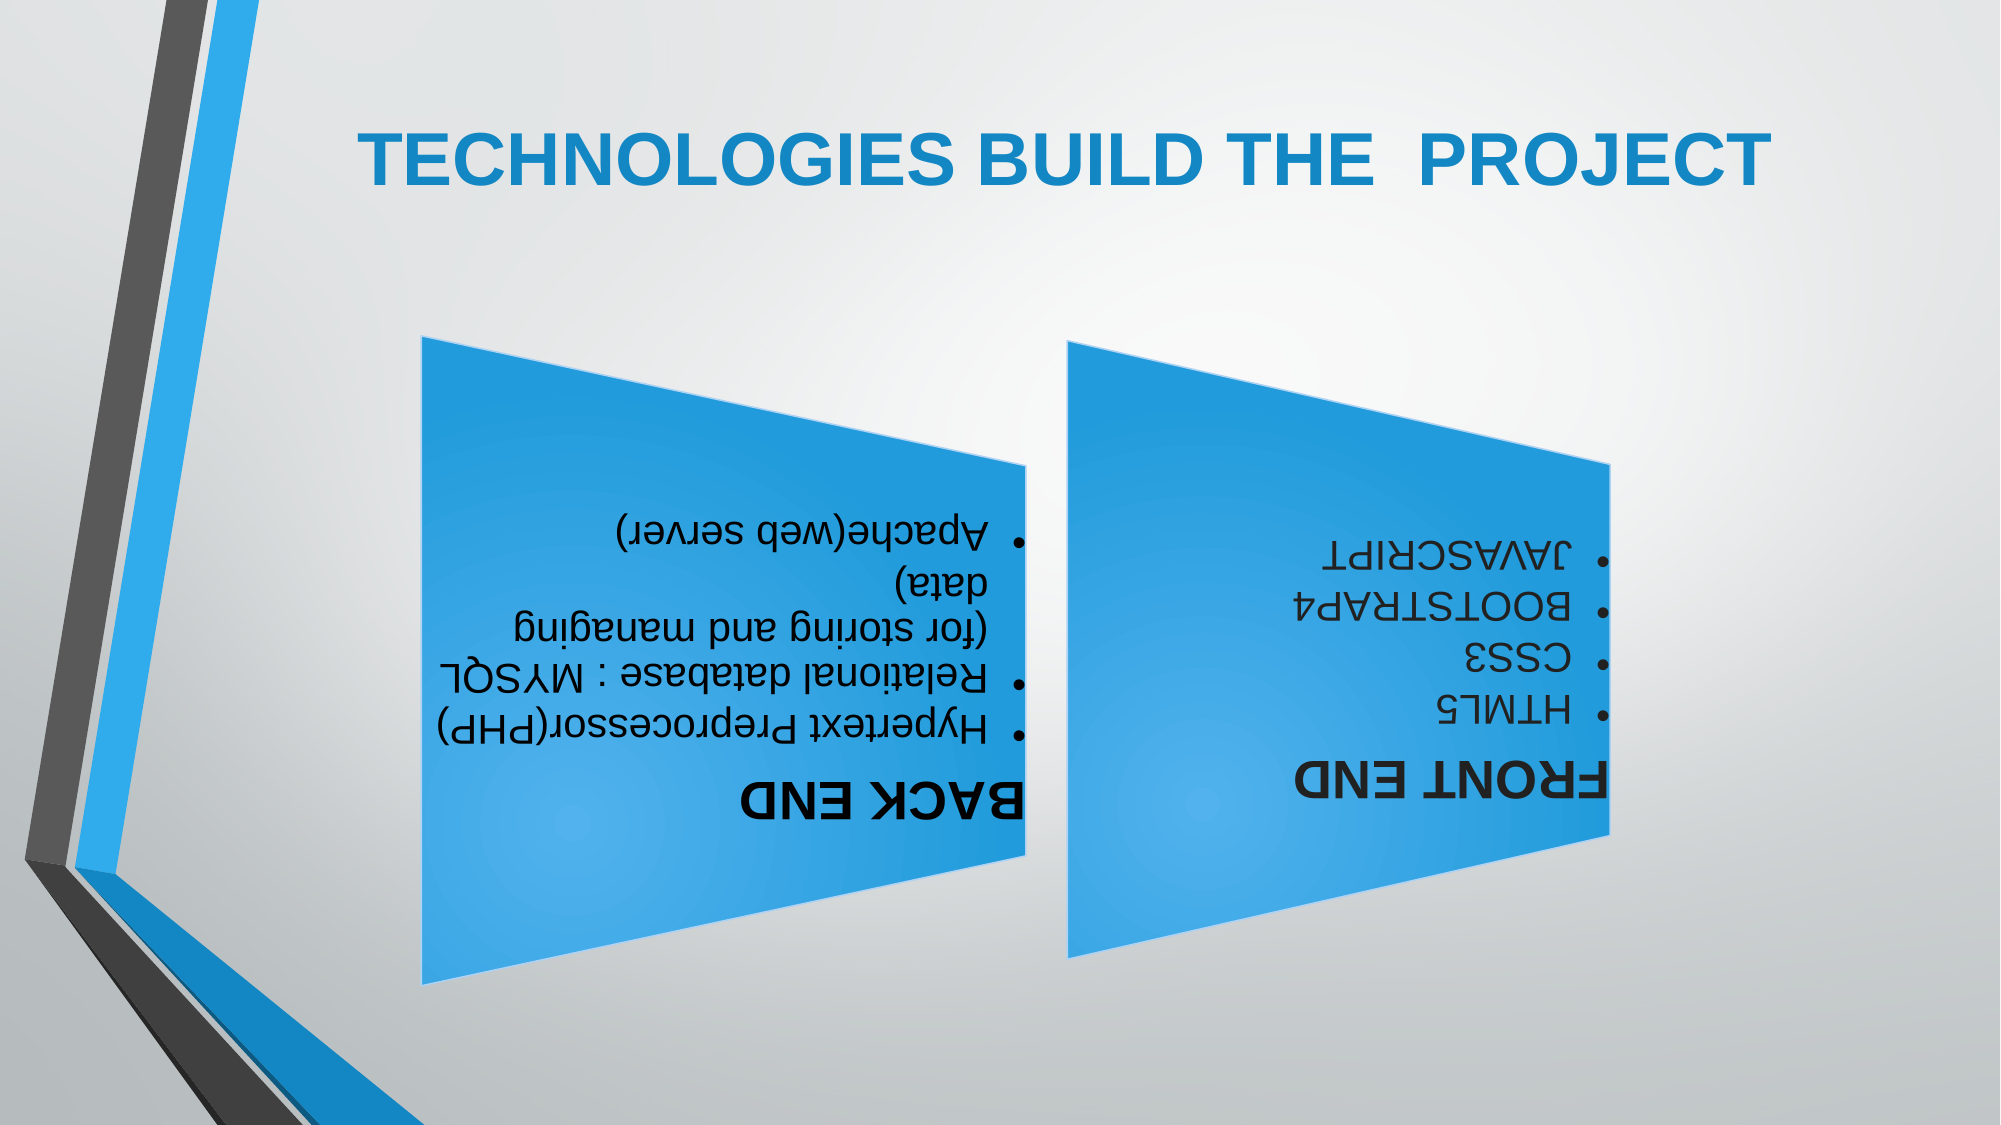

# TECHNOLOGIES BUILD THE  PROJECT
BACK END
Hypertext Preprocessor(PHP)
Relational database : MYSQL (for storing and managing data)
Apache(web server)
FRONT END
HTML5
CSS3
BOOTSTRAP4
JAVASCRIPT